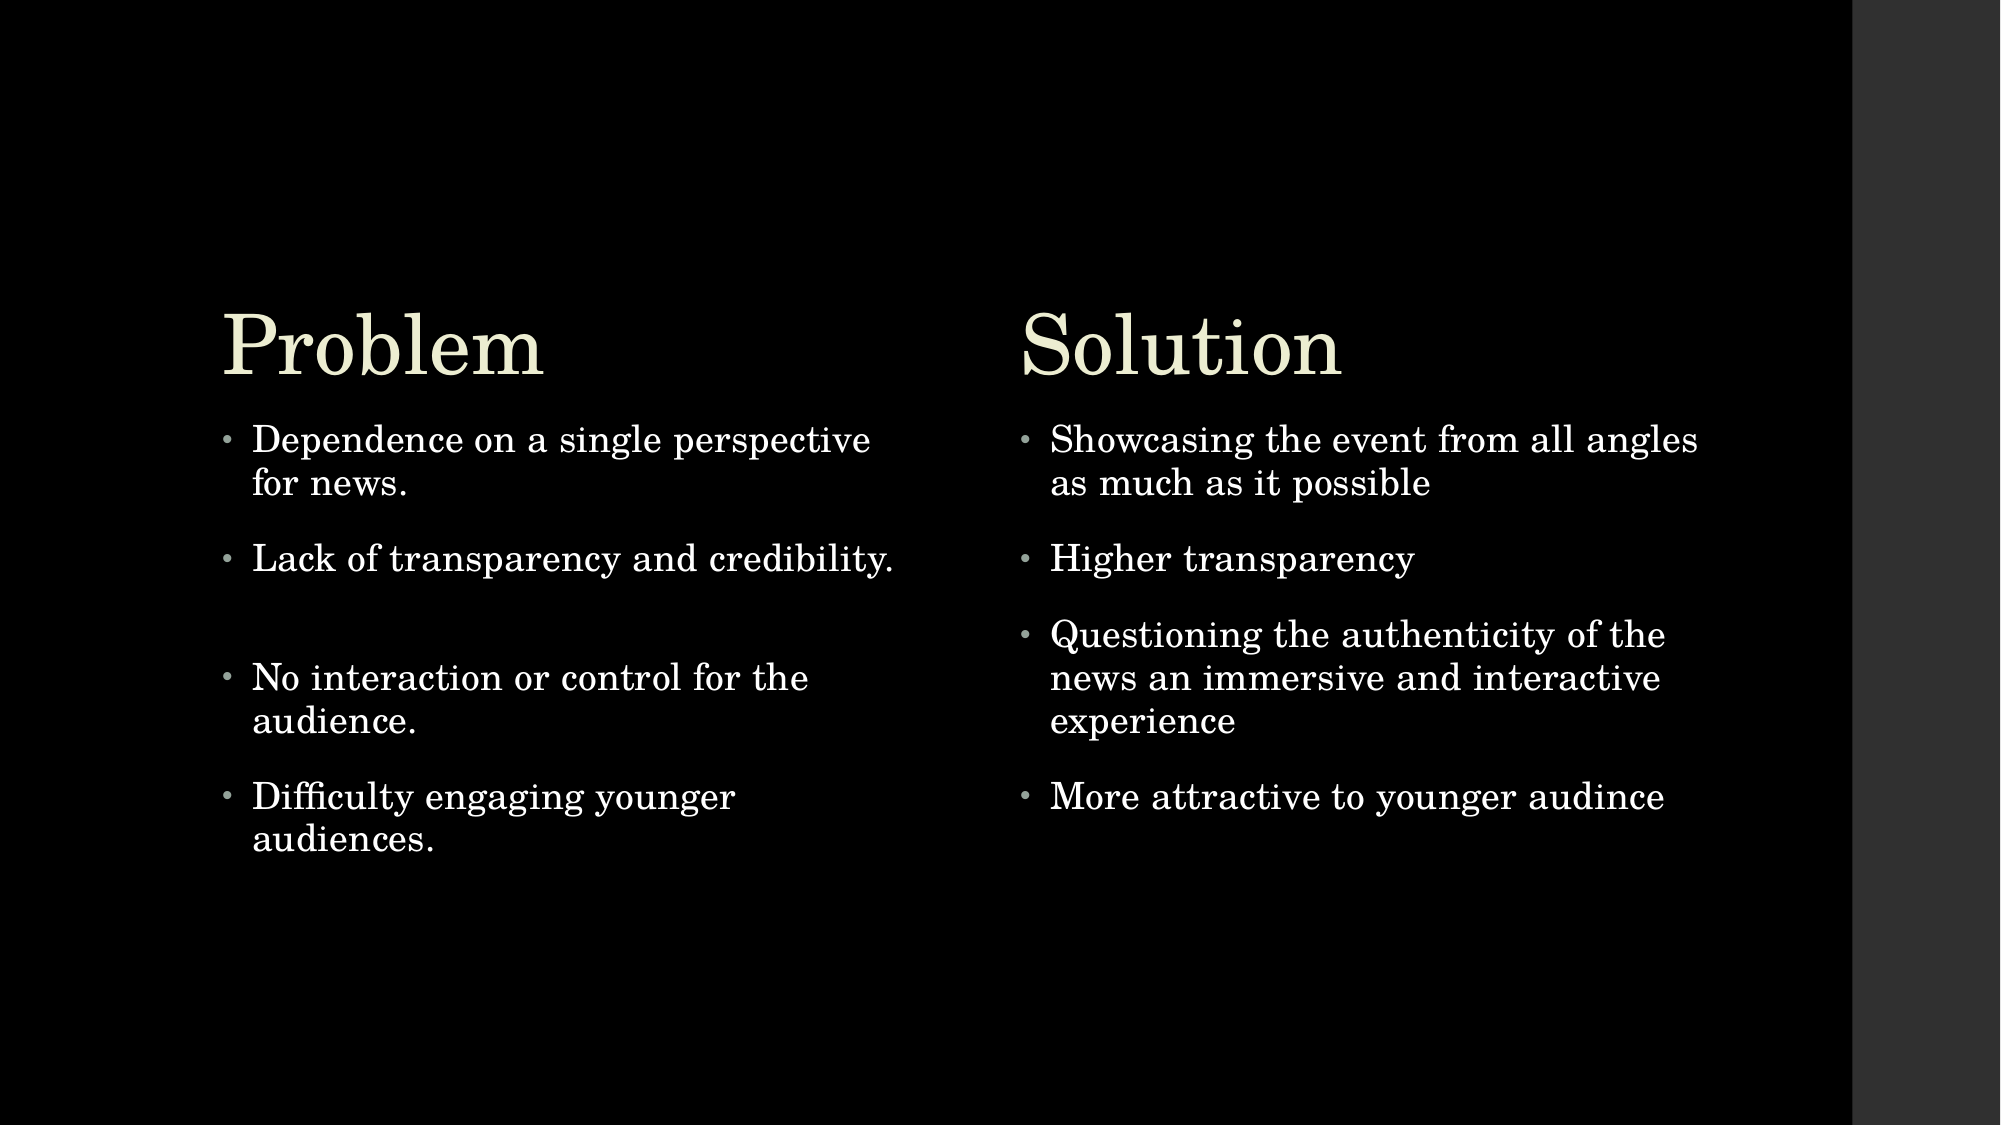

Problem
Solution
Dependence on a single perspective for news.
Lack of transparency and credibility.
No interaction or control for the audience.
Difficulty engaging younger audiences.
Showcasing the event from all angles as much as it possible
Higher transparency
Questioning the authenticity of the news an immersive and interactive experience
More attractive to younger audince